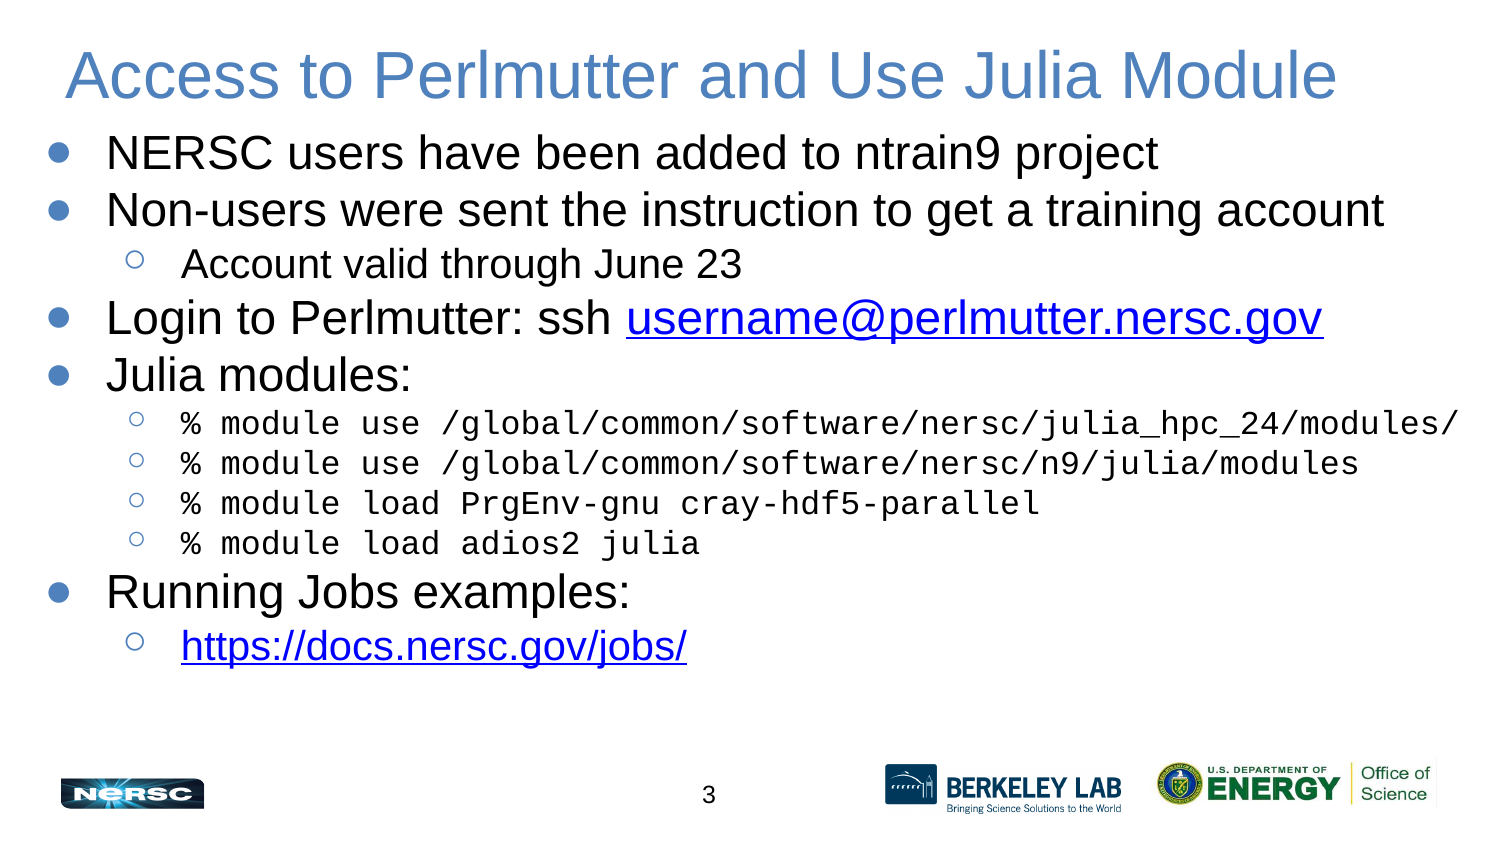

# Access to Perlmutter and Use Julia Module
NERSC users have been added to ntrain9 project
Non-users were sent the instruction to get a training account
Account valid through June 23
Login to Perlmutter: ssh username@perlmutter.nersc.gov
Julia modules:
% module use /global/common/software/nersc/julia_hpc_24/modules/
% module use /global/common/software/nersc/n9/julia/modules
% module load PrgEnv-gnu cray-hdf5-parallel
% module load adios2 julia
Running Jobs examples:
https://docs.nersc.gov/jobs/